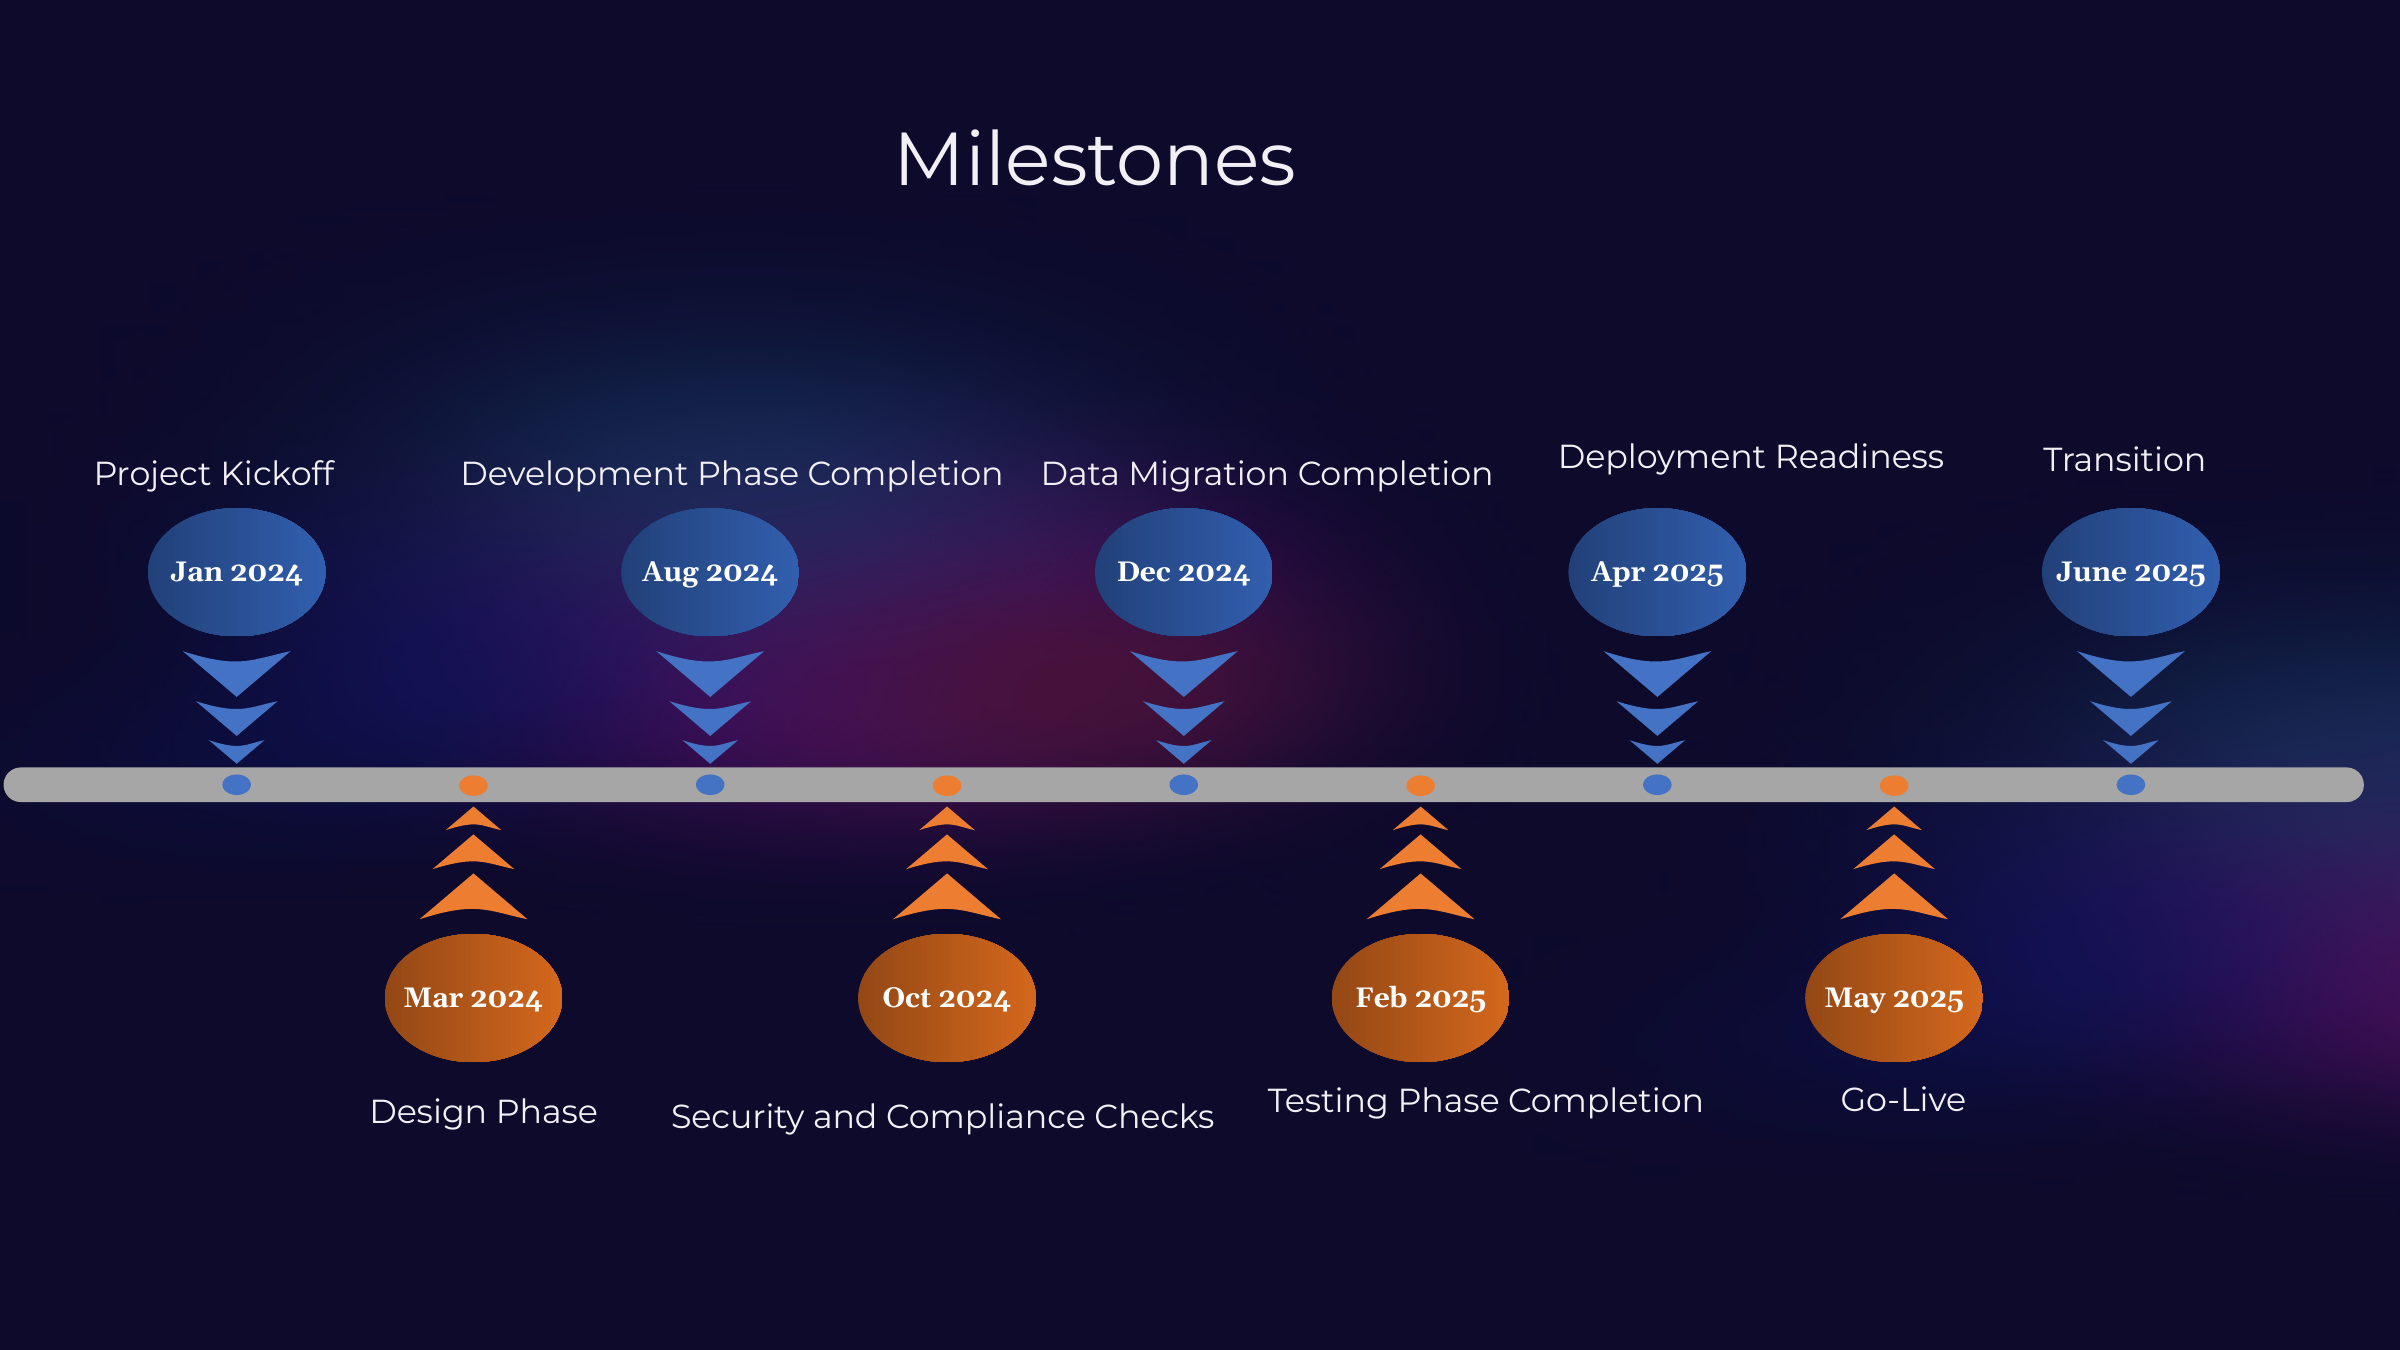

Milestones
Project Kickoff
Development Phase Completion
Data Migration Completion
Deployment Readiness

Transition

Jan 2024
Aug 2024
Dec 2024
Apr 2025
June 2025

Mar 2024
Oct 2024
Feb 2025
May 2025

Testing Phase Completion

Design Phase
Go-Live

Security and Compliance Checks